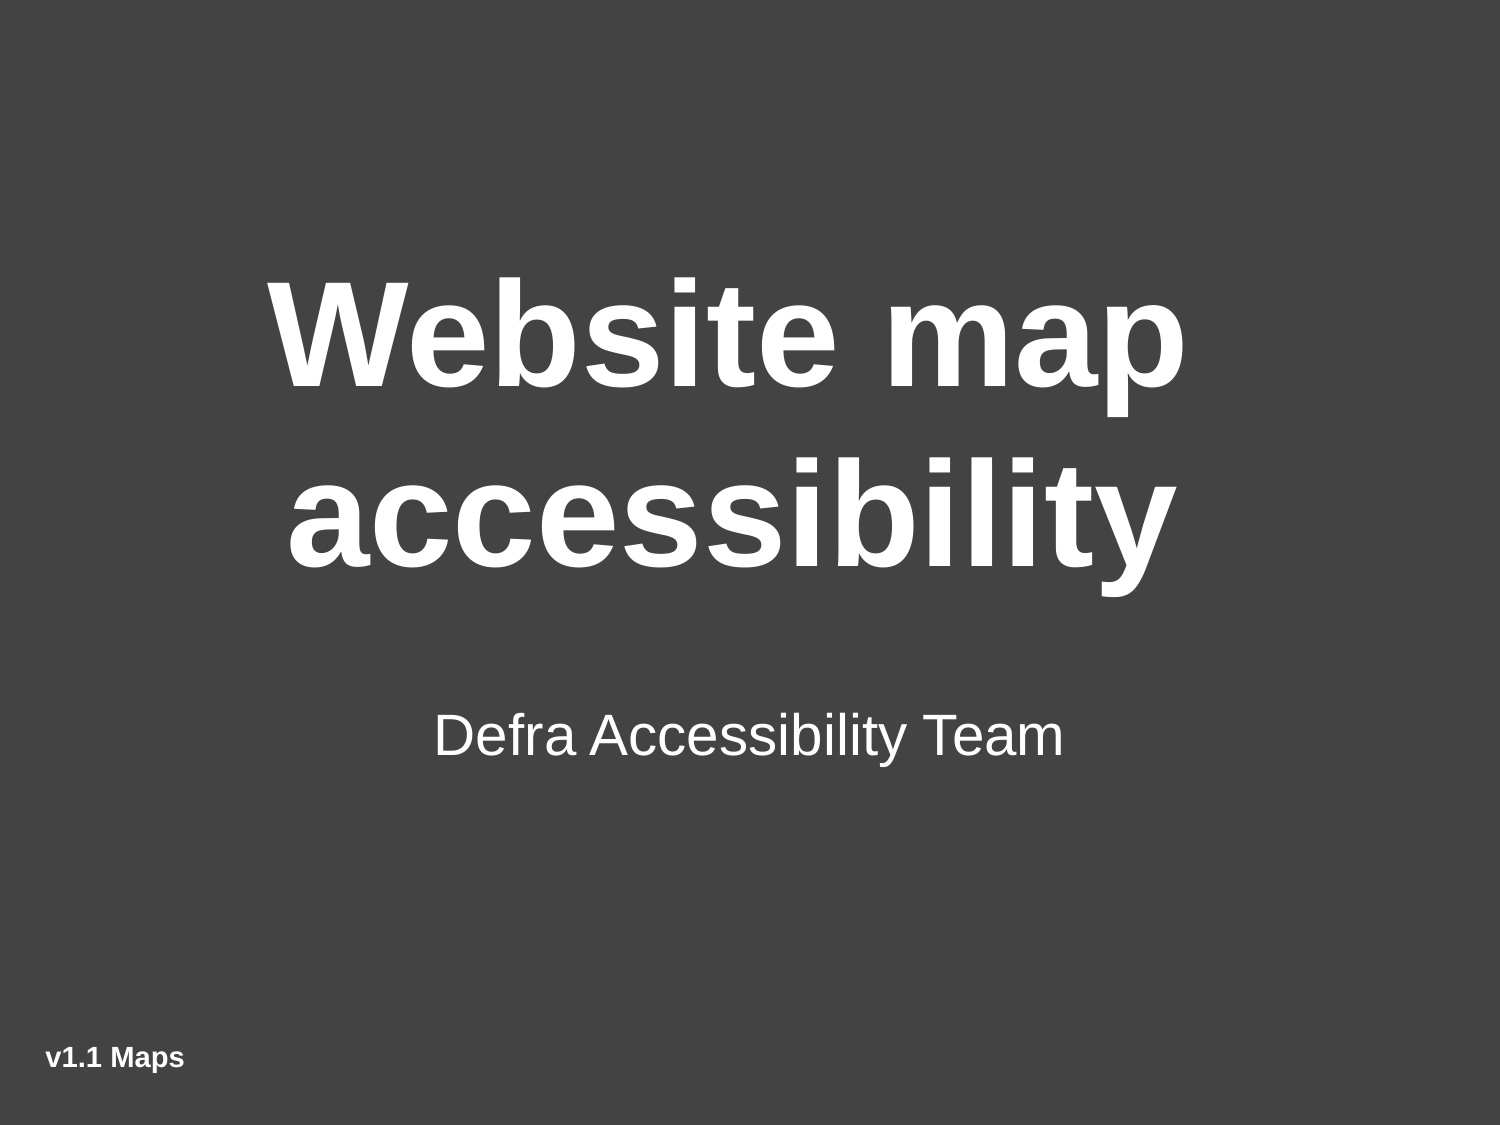

# Website map accessibility
Defra Accessibility Team
v1.1 Maps